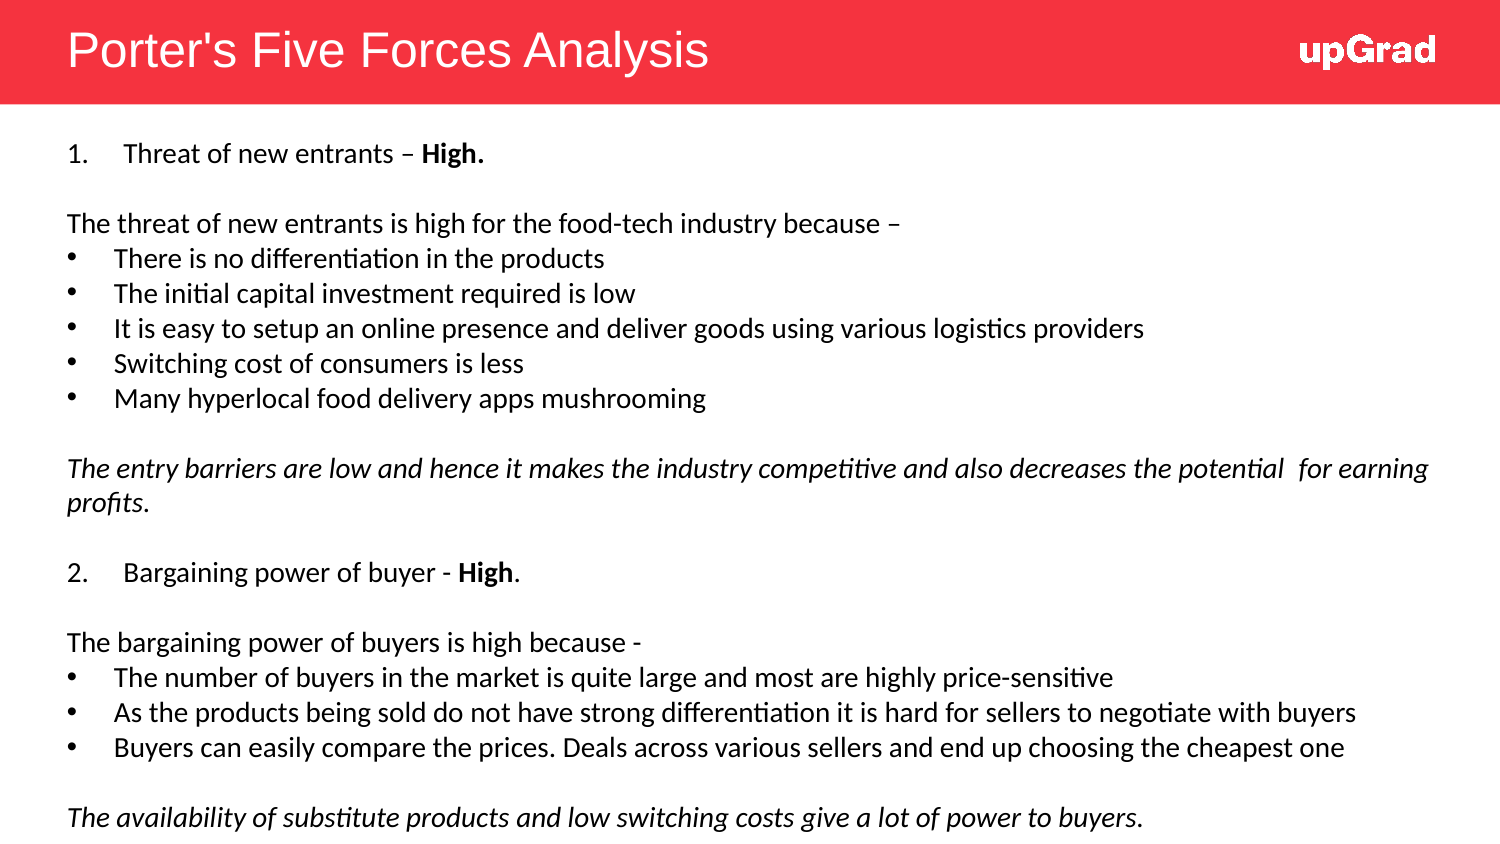

# Porter's Five Forces Analysis
Threat of new entrants – High.

The threat of new entrants is high for the food-tech industry because –
There is no differentiation in the products
The initial capital investment required is low
It is easy to setup an online presence and deliver goods using various logistics providers
Switching cost of consumers is less
Many hyperlocal food delivery apps mushrooming

The entry barriers are low and hence it makes the industry competitive and also decreases the potential  for earning profits.

Bargaining power of buyer - High.

The bargaining power of buyers is high because -
The number of buyers in the market is quite large and most are highly price-sensitive
As the products being sold do not have strong differentiation it is hard for sellers to negotiate with buyers
Buyers can easily compare the prices. Deals across various sellers and end up choosing the cheapest one

The availability of substitute products and low switching costs give a lot of power to buyers.